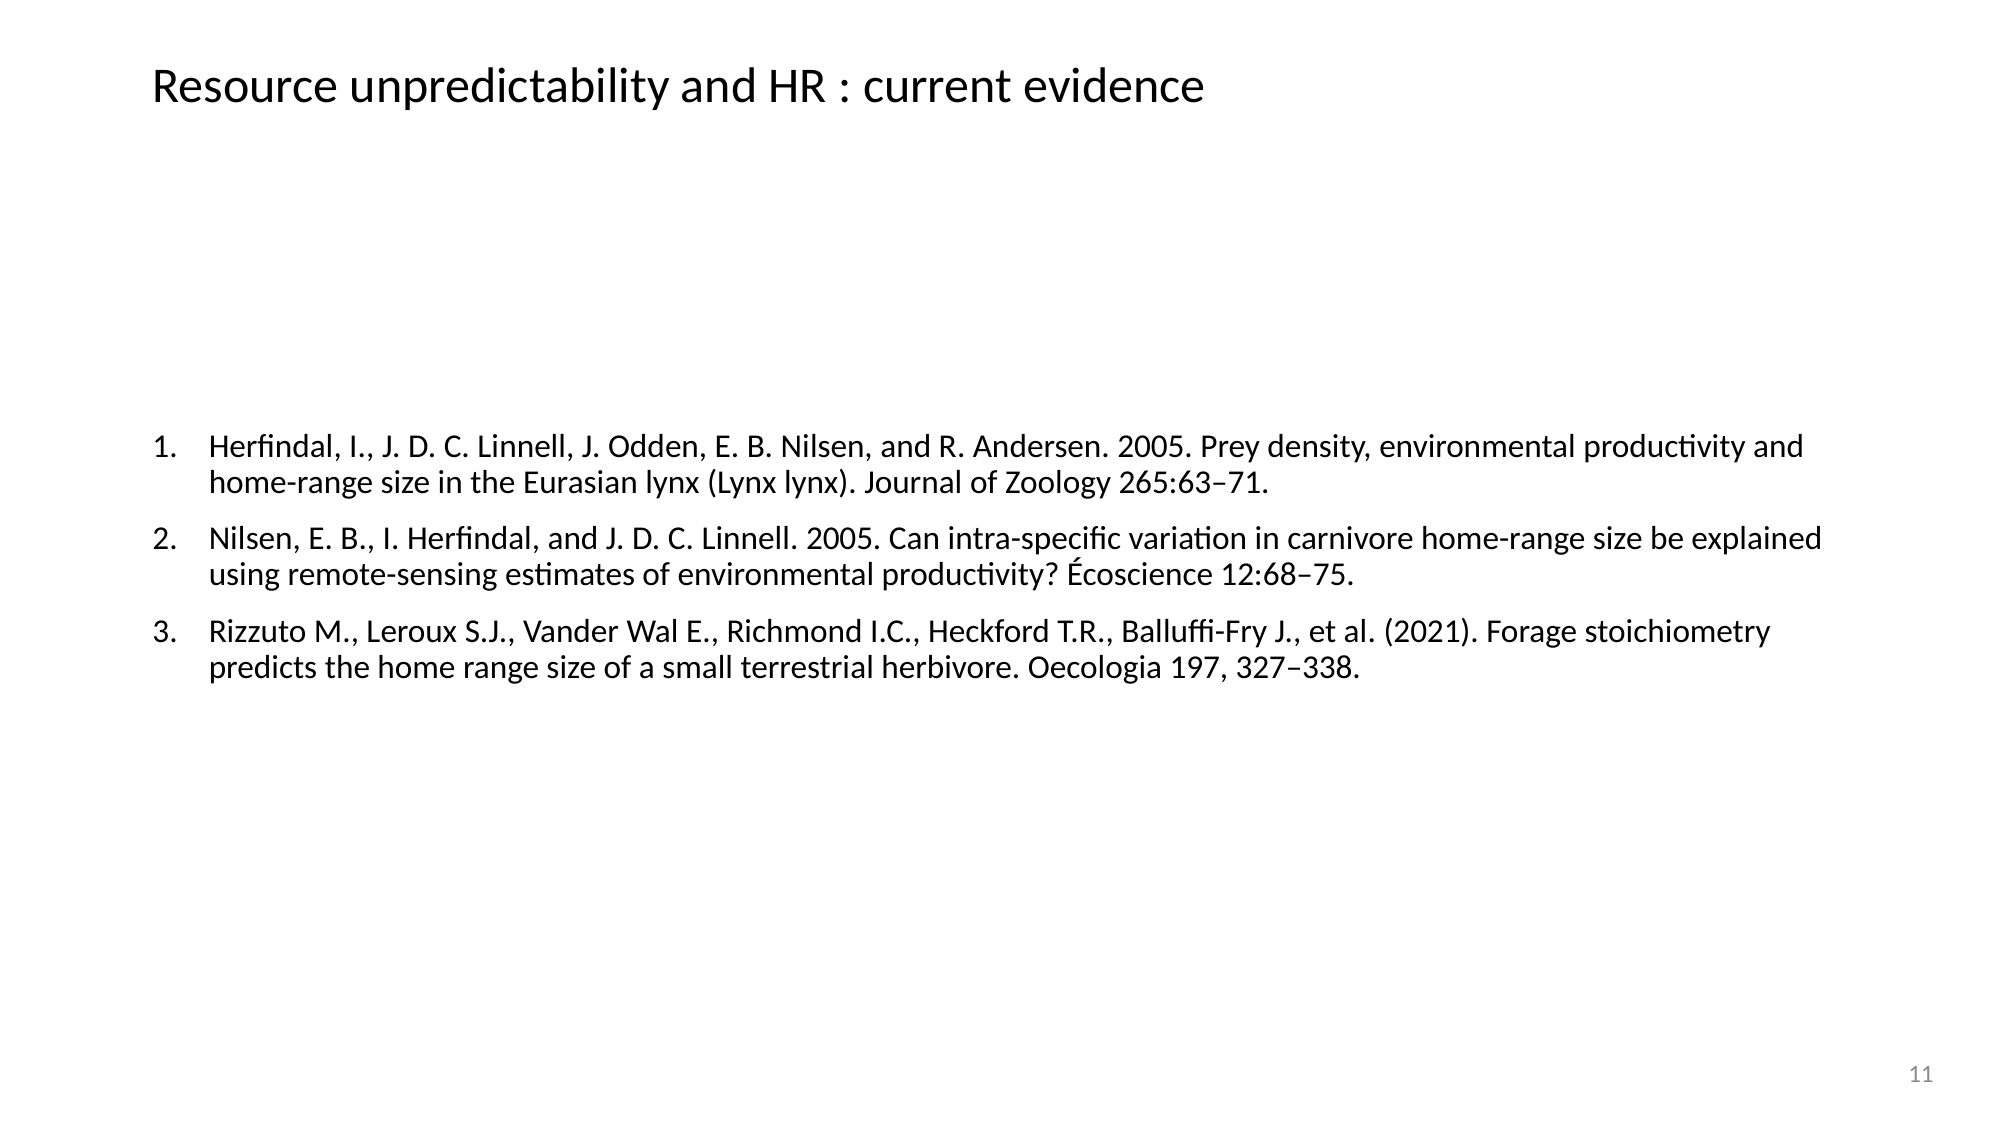

# Resource unpredictability and HR : current evidence

Herfindal, I., J. D. C. Linnell, J. Odden, E. B. Nilsen, and R. Andersen. 2005. Prey density, environmental productivity and home-range size in the Eurasian lynx (Lynx lynx). Journal of Zoology 265:63–71.
Nilsen, E. B., I. Herfindal, and J. D. C. Linnell. 2005. Can intra-specific variation in carnivore home-range size be explained using remote-sensing estimates of environmental productivity? Écoscience 12:68–75.
Rizzuto M., Leroux S.J., Vander Wal E., Richmond I.C., Heckford T.R., Balluffi-Fry J., et al. (2021). Forage stoichiometry predicts the home range size of a small terrestrial herbivore. Oecologia 197, 327–338.
11